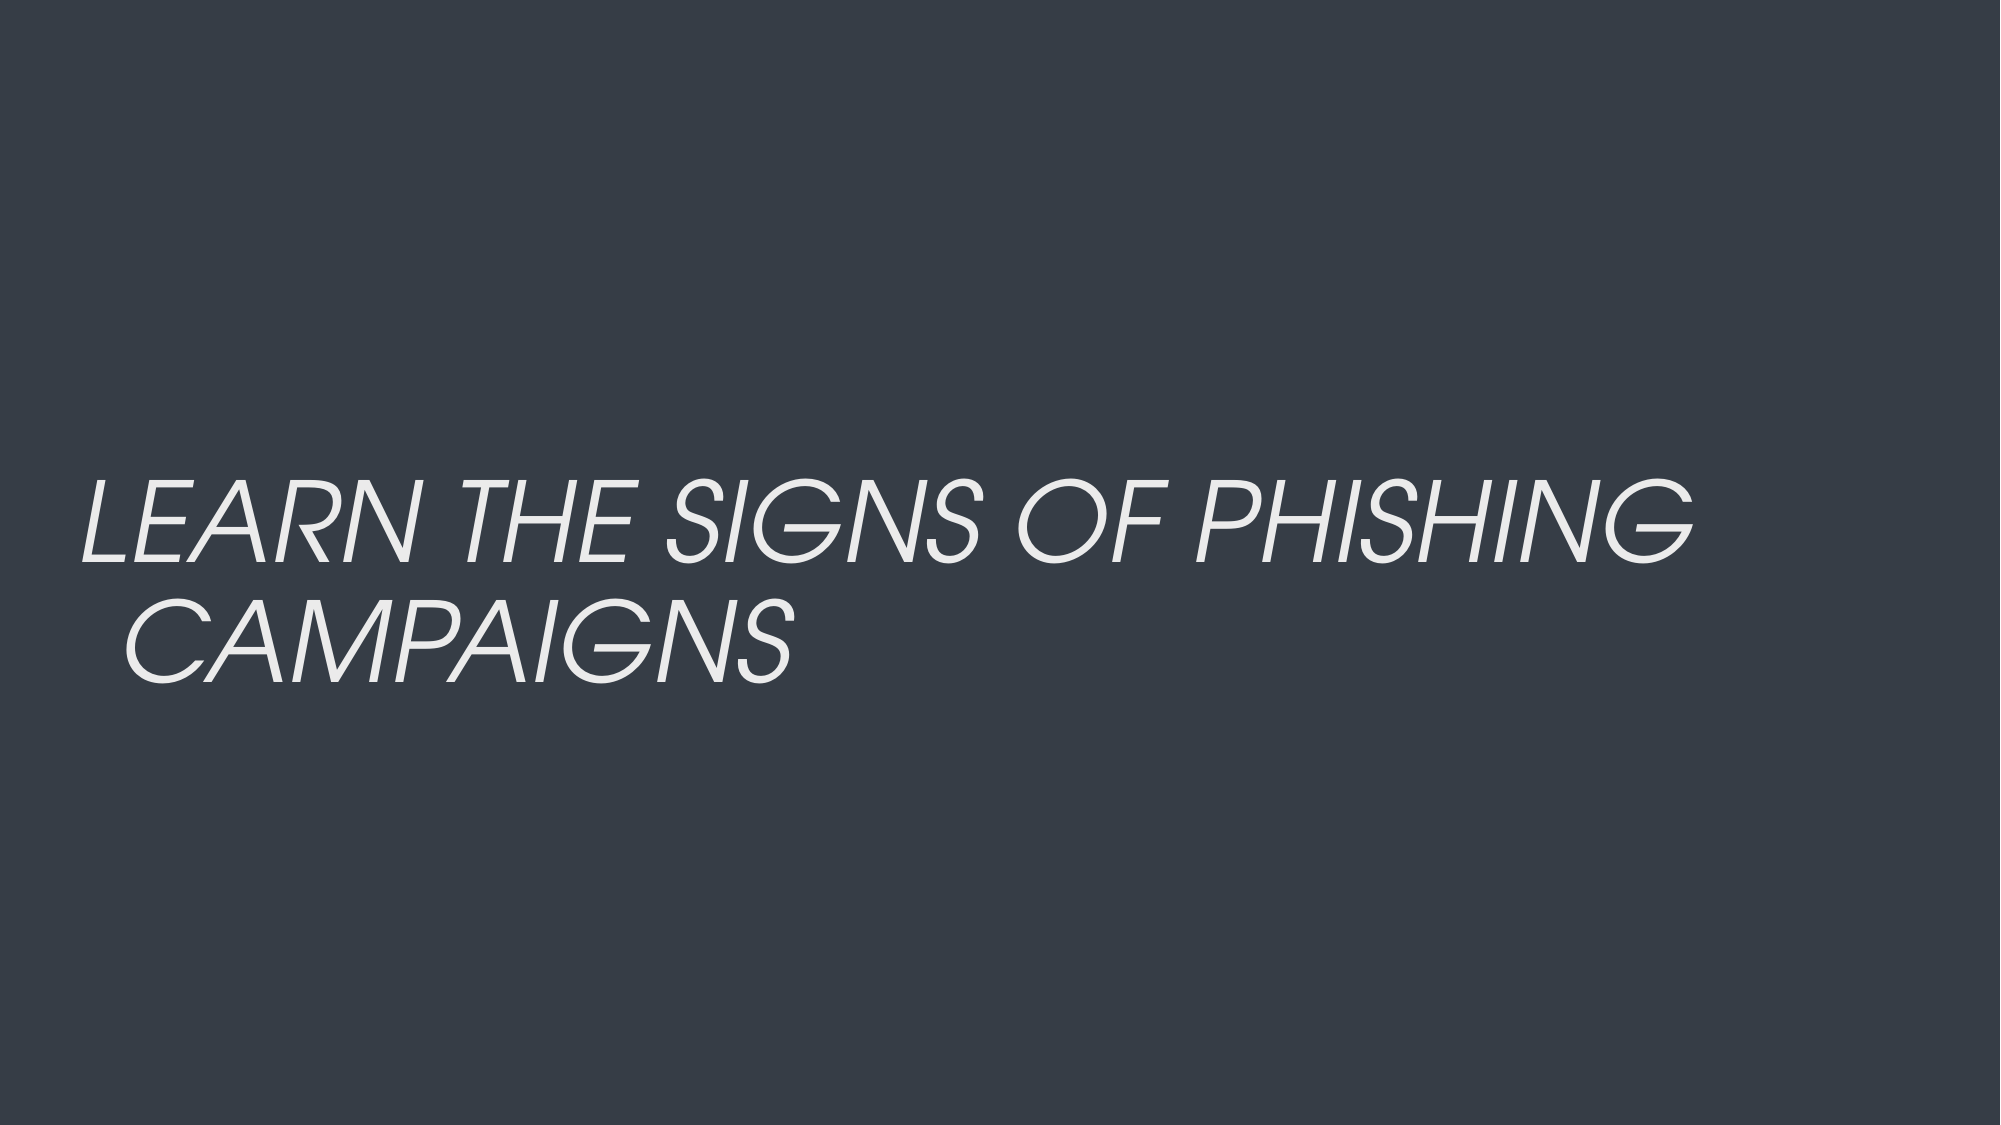

# Learn the signs of phishing campaigns